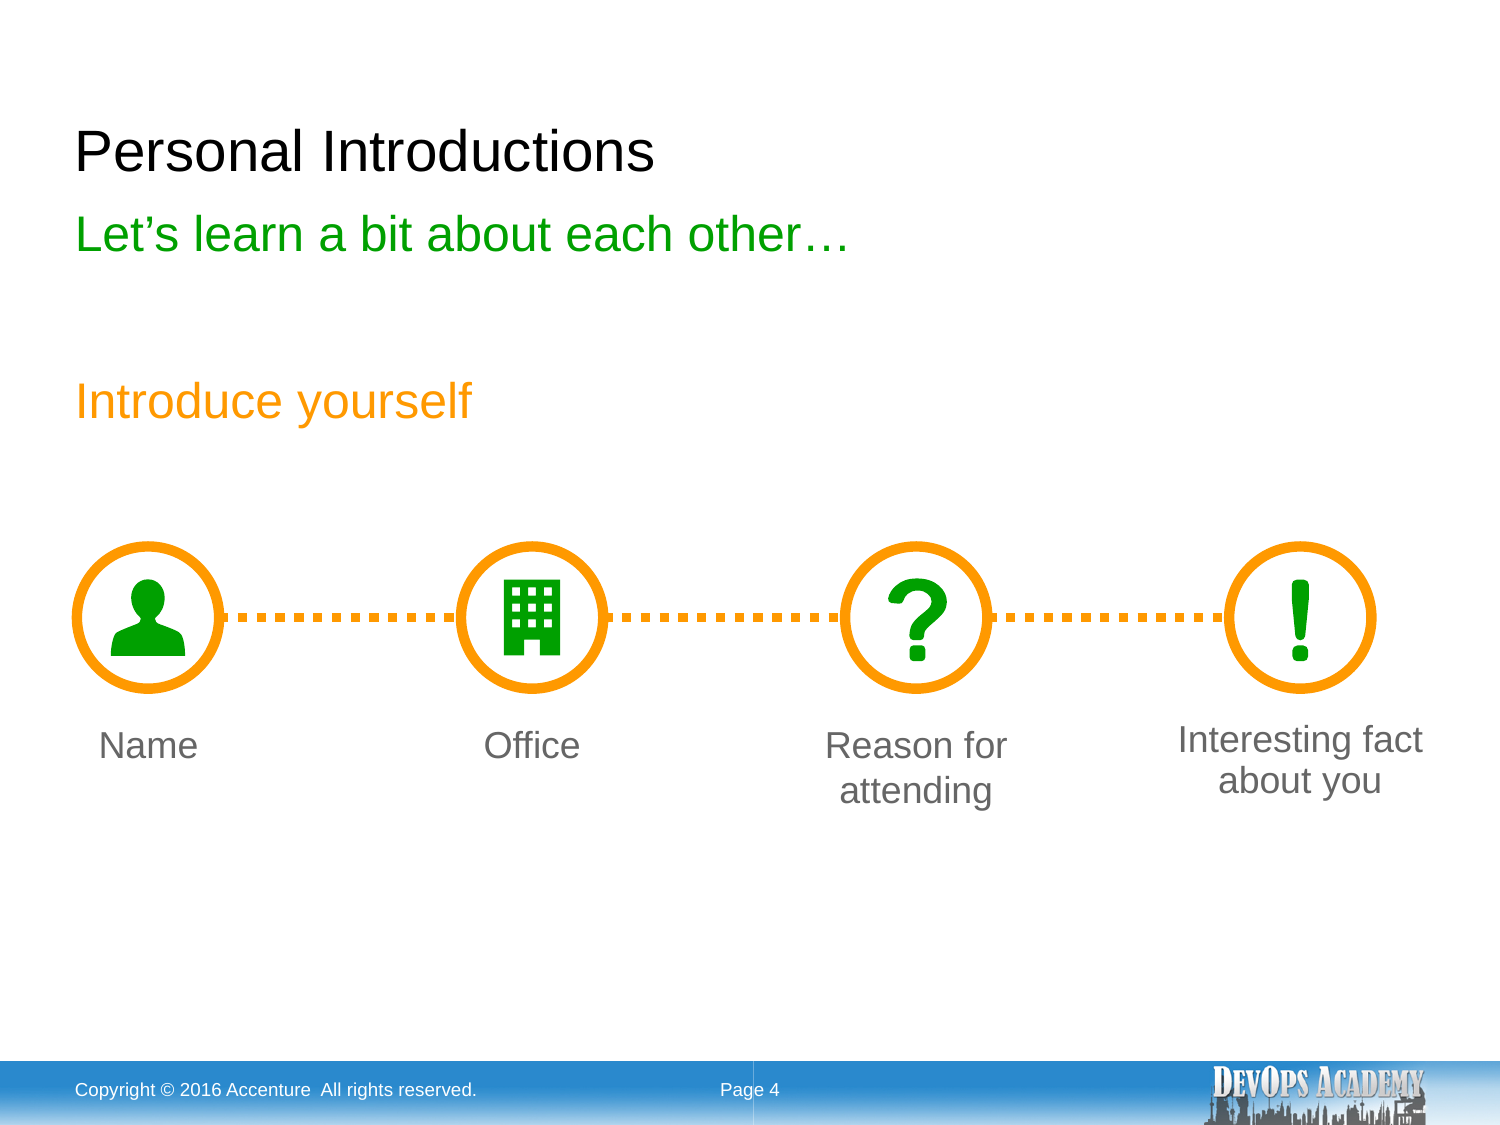

# Personal Introductions
Let’s learn a bit about each other…
Introduce yourself

Name
Office
Reason for attending
Interesting fact about you
Copyright © 2016 Accenture  All rights reserved.
Page 4